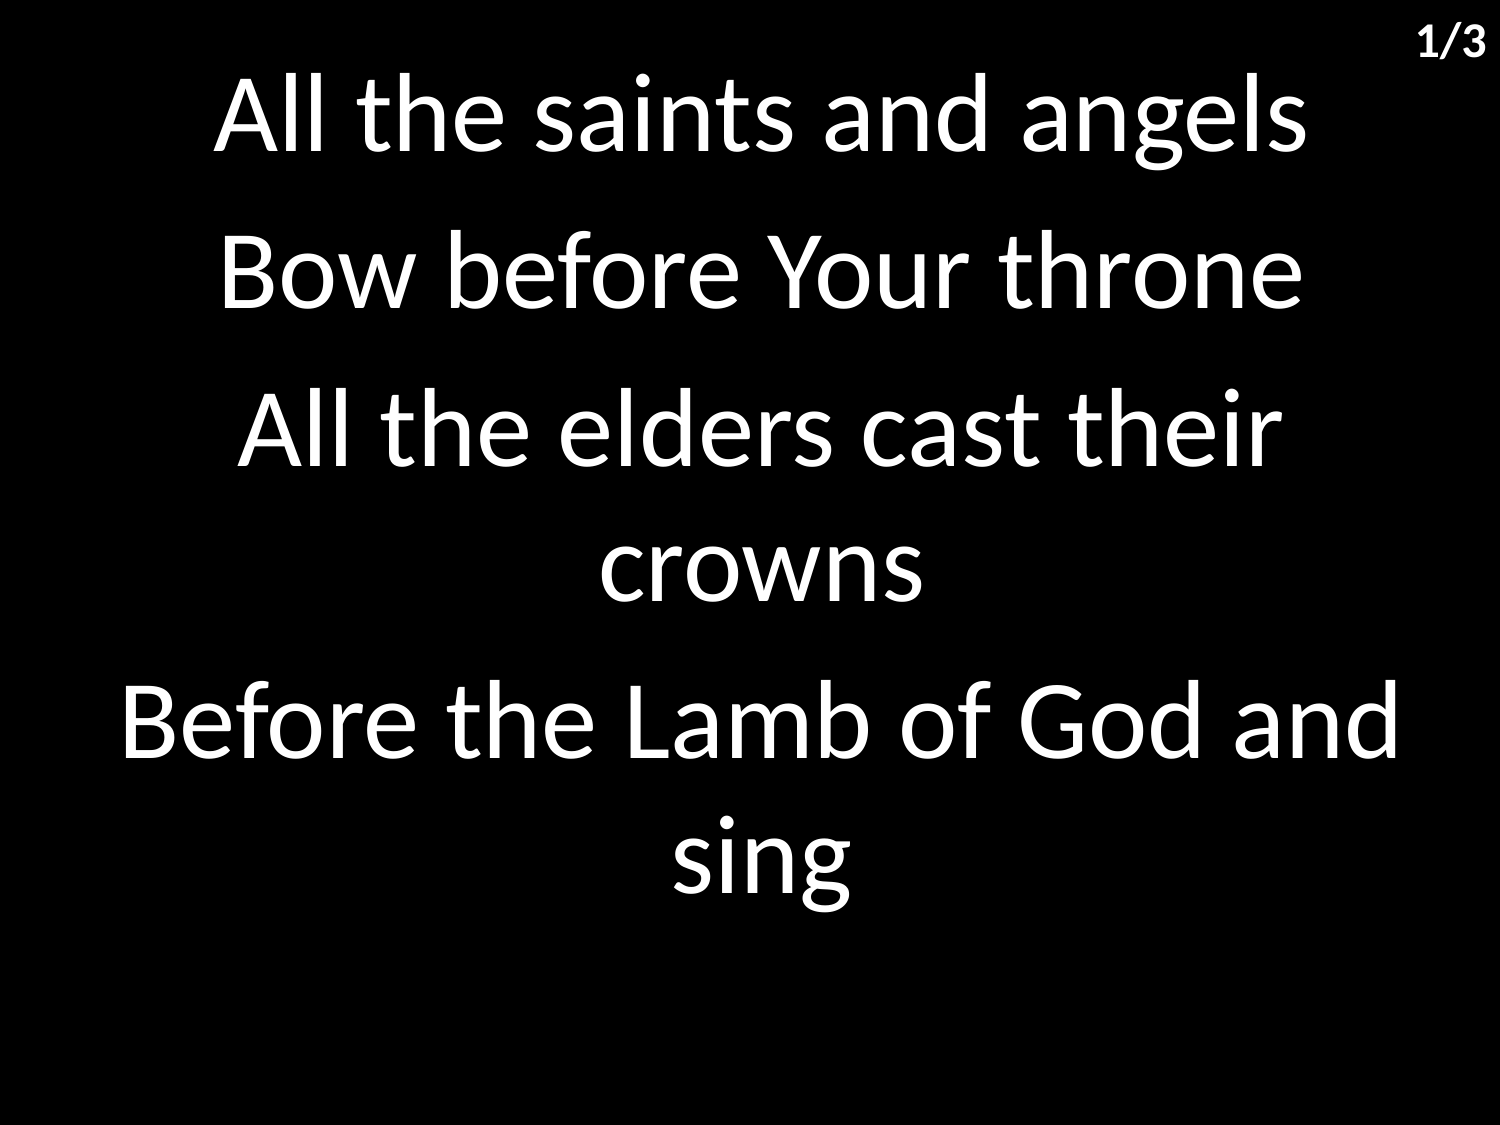

1/3
All the saints and angels
Bow before Your throne
All the elders cast their crowns
Before the Lamb of God and sing